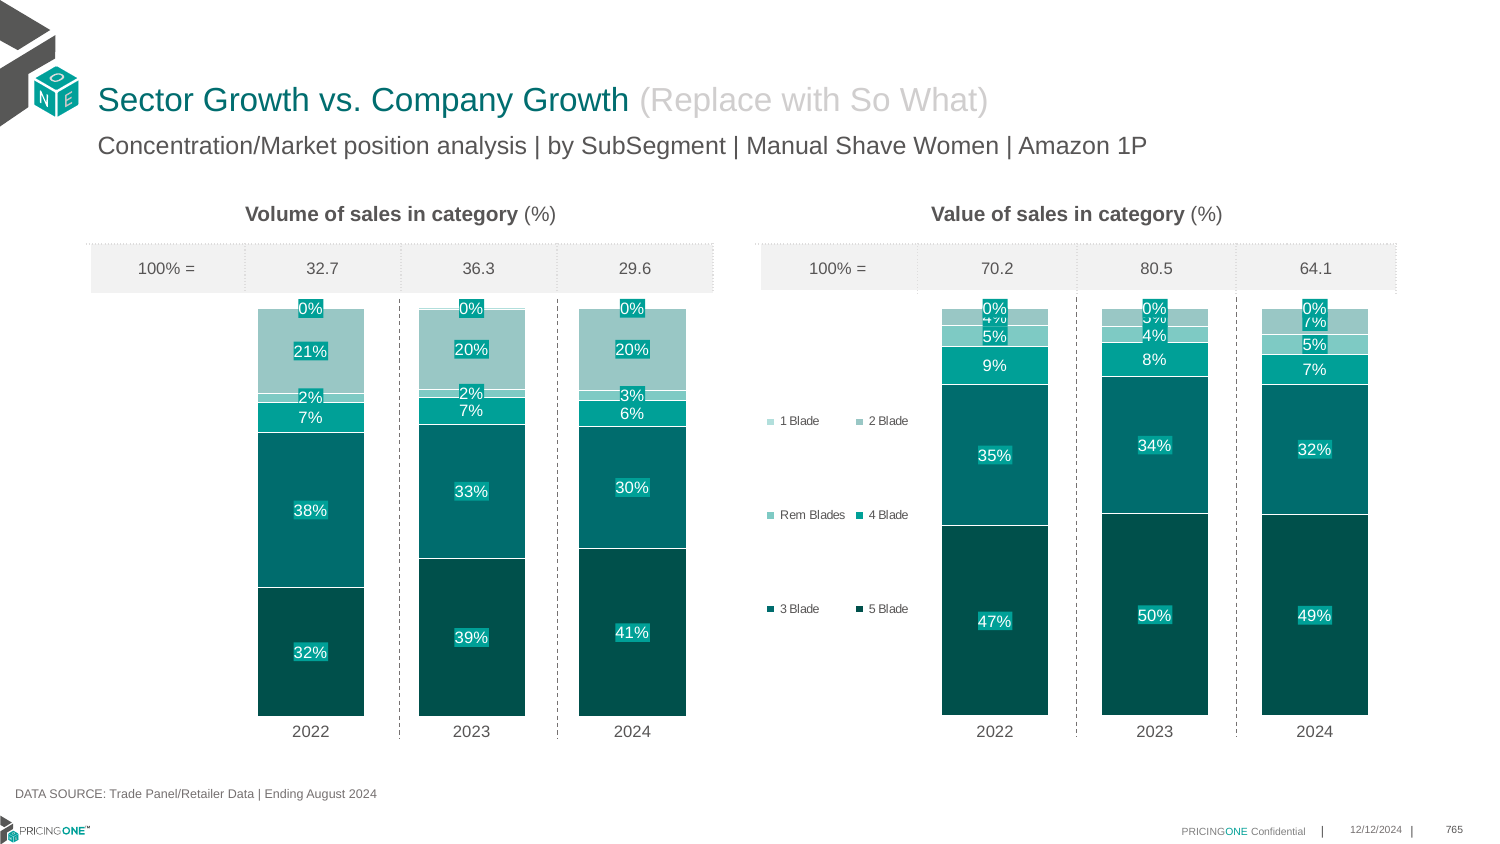

# Sector Growth vs. Company Growth (Replace with So What)
Concentration/Market position analysis | by SubSegment | Manual Shave Women | Amazon 1P
| Volume of sales in category (%) |  |  |  |
| --- | --- | --- | --- |
| 100% = | 32.7 | 36.3 | 29.6 |
| Value of sales in category (%) |  |  |  |
| --- | --- | --- | --- |
| 100% = | 70.2 | 80.5 | 64.1 |

### Chart

| Category | 5 Blade | 3 Blade | 4 Blade | Rem Blades | 2 Blade | 1 Blade |
|---|---|---|---|---|---|---|
| 2022 | 0.31683217939704583 | 0.3776708094891962 | 0.0739948331484682 | 0.023260244504814873 | 0.20577494292458098 | 0.00246699053589391 |
| 2023 | 0.38682330413553134 | 0.32868787426511575 | 0.06627281704297408 | 0.018776482160155834 | 0.19667636312310438 | 0.002763159273118633 |
| 2024 | 0.4107983476878283 | 0.2991898360181765 | 0.06299082387483436 | 0.025737645524509717 | 0.1998483202894669 | 0.0014350266051841821 |

### Chart

| Category | 5 Blade | 3 Blade | 4 Blade | Rem Blades | 2 Blade | 1 Blade |
|---|---|---|---|---|---|---|
| 2022 | 0.4660180448852523 | 0.3472794116285176 | 0.09331078066988648 | 0.049613788962862906 | 0.04310083830199075 | 0.0006771355514899846 |
| 2023 | 0.4955401523213988 | 0.33652022864585895 | 0.08303145889674772 | 0.038823970336582615 | 0.045381509358184156 | 0.0007026804412277527 |
| 2024 | 0.4940122986205382 | 0.31936703652778886 | 0.07329072319432245 | 0.04781656439651042 | 0.06517258244829514 | 0.00034079481254491737 |
DATA SOURCE: Trade Panel/Retailer Data | Ending August 2024

12/12/2024
765